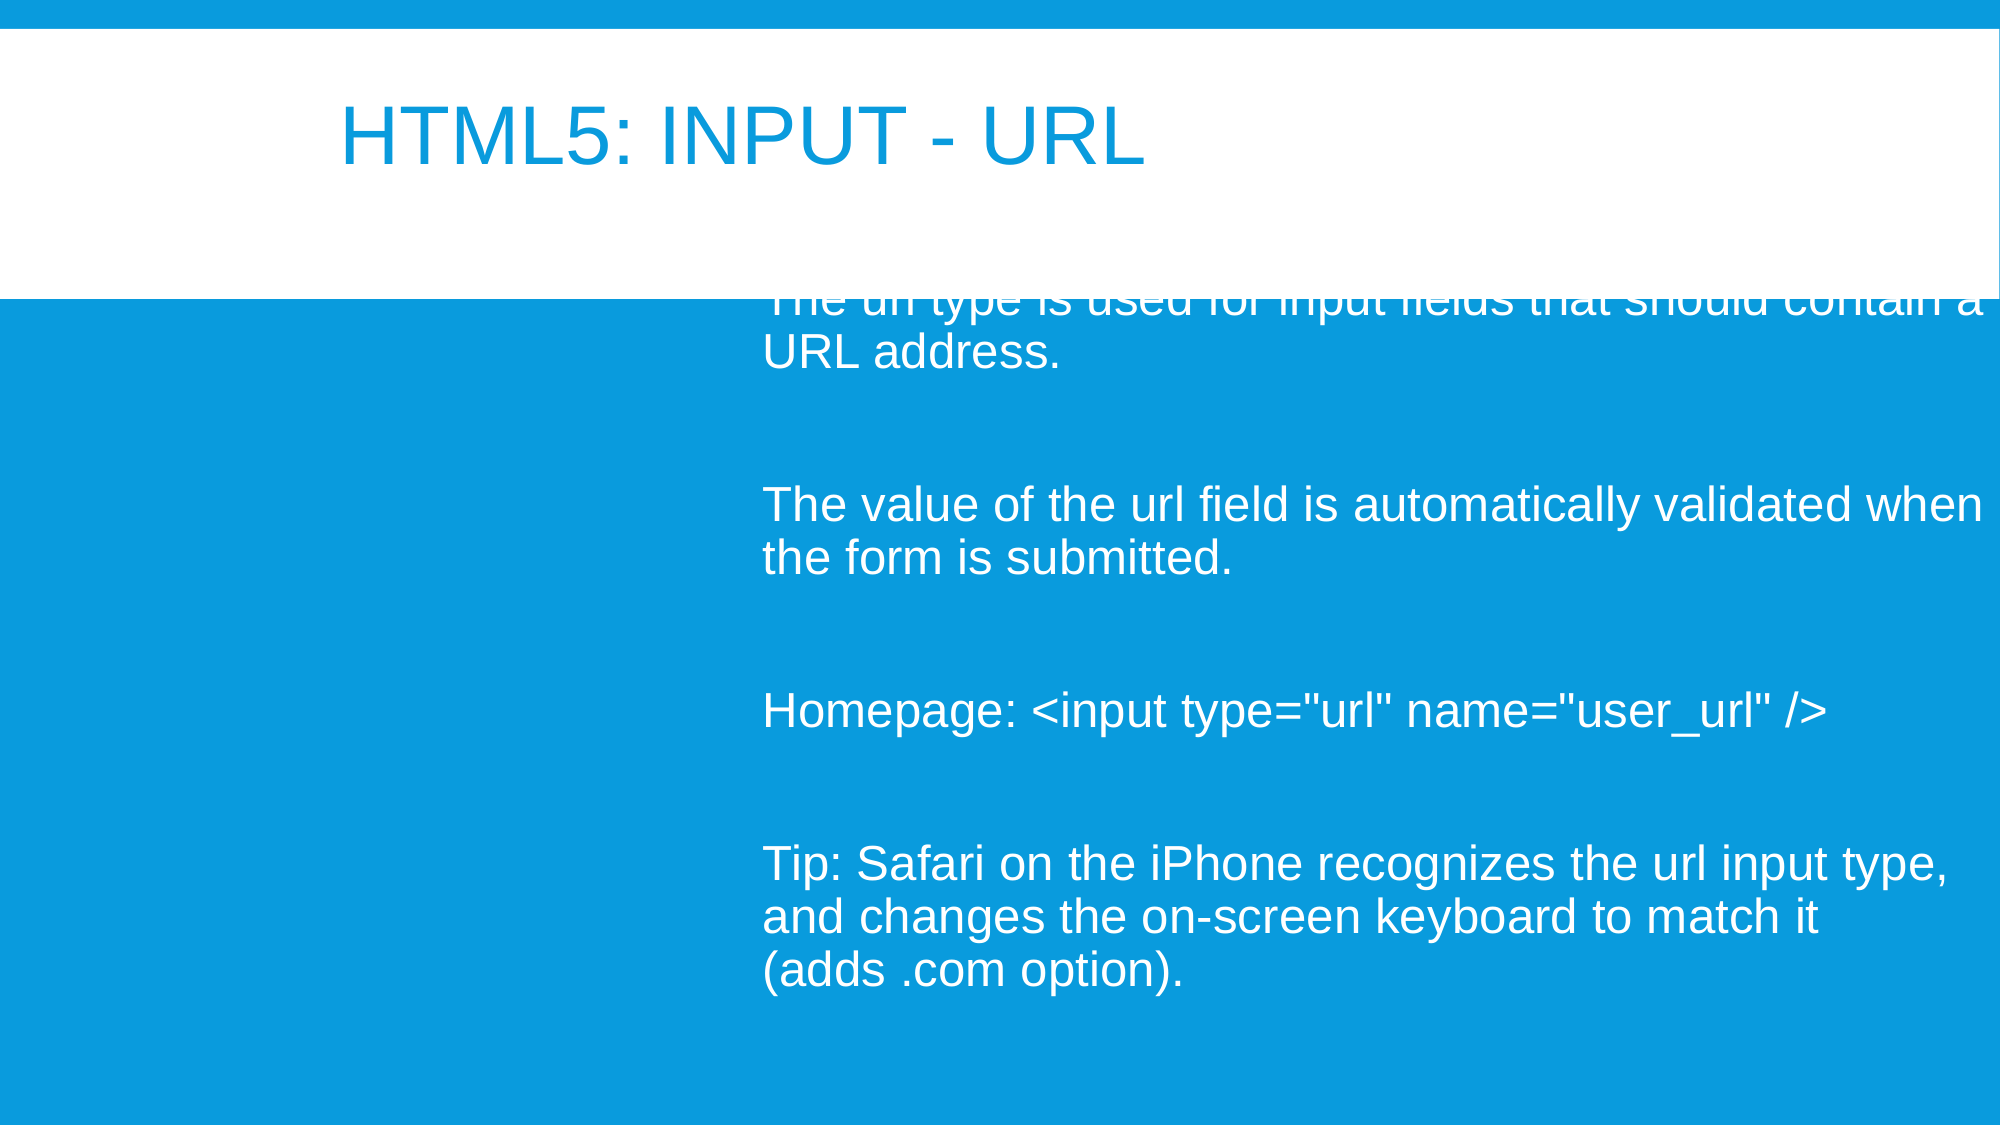

# HTML5: Input - url
The url type is used for input fields that should contain a URL address.

The value of the url field is automatically validated when the form is submitted.

Homepage: <input type="url" name="user_url" />

Tip: Safari on the iPhone recognizes the url input type, and changes the on-screen keyboard to match it (adds .com option).